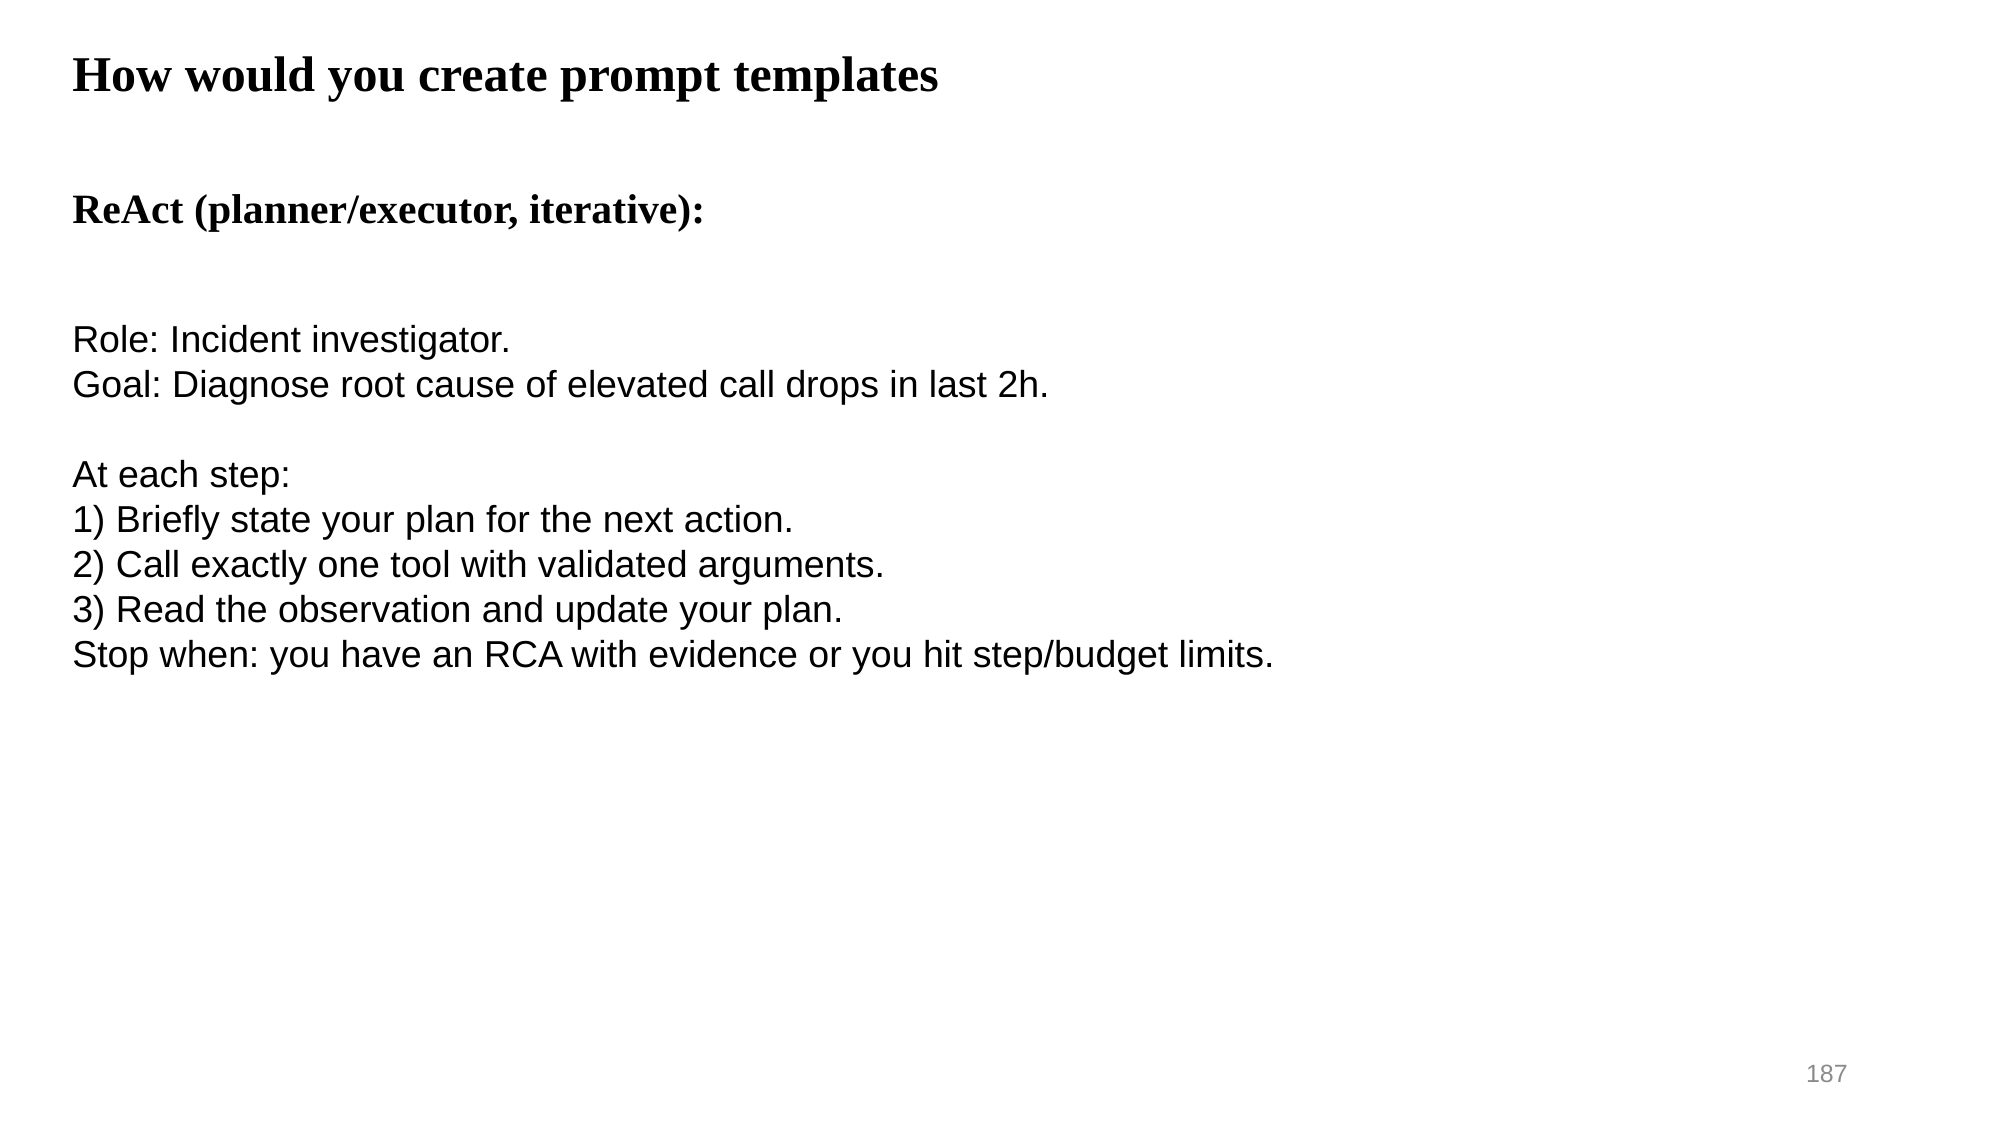

How would you create prompt templates
ReAct (planner/executor, iterative):
Role: Incident investigator.
Goal: Diagnose root cause of elevated call drops in last 2h.

At each step:
1) Briefly state your plan for the next action.
2) Call exactly one tool with validated arguments.
3) Read the observation and update your plan.
Stop when: you have an RCA with evidence or you hit step/budget limits.
187